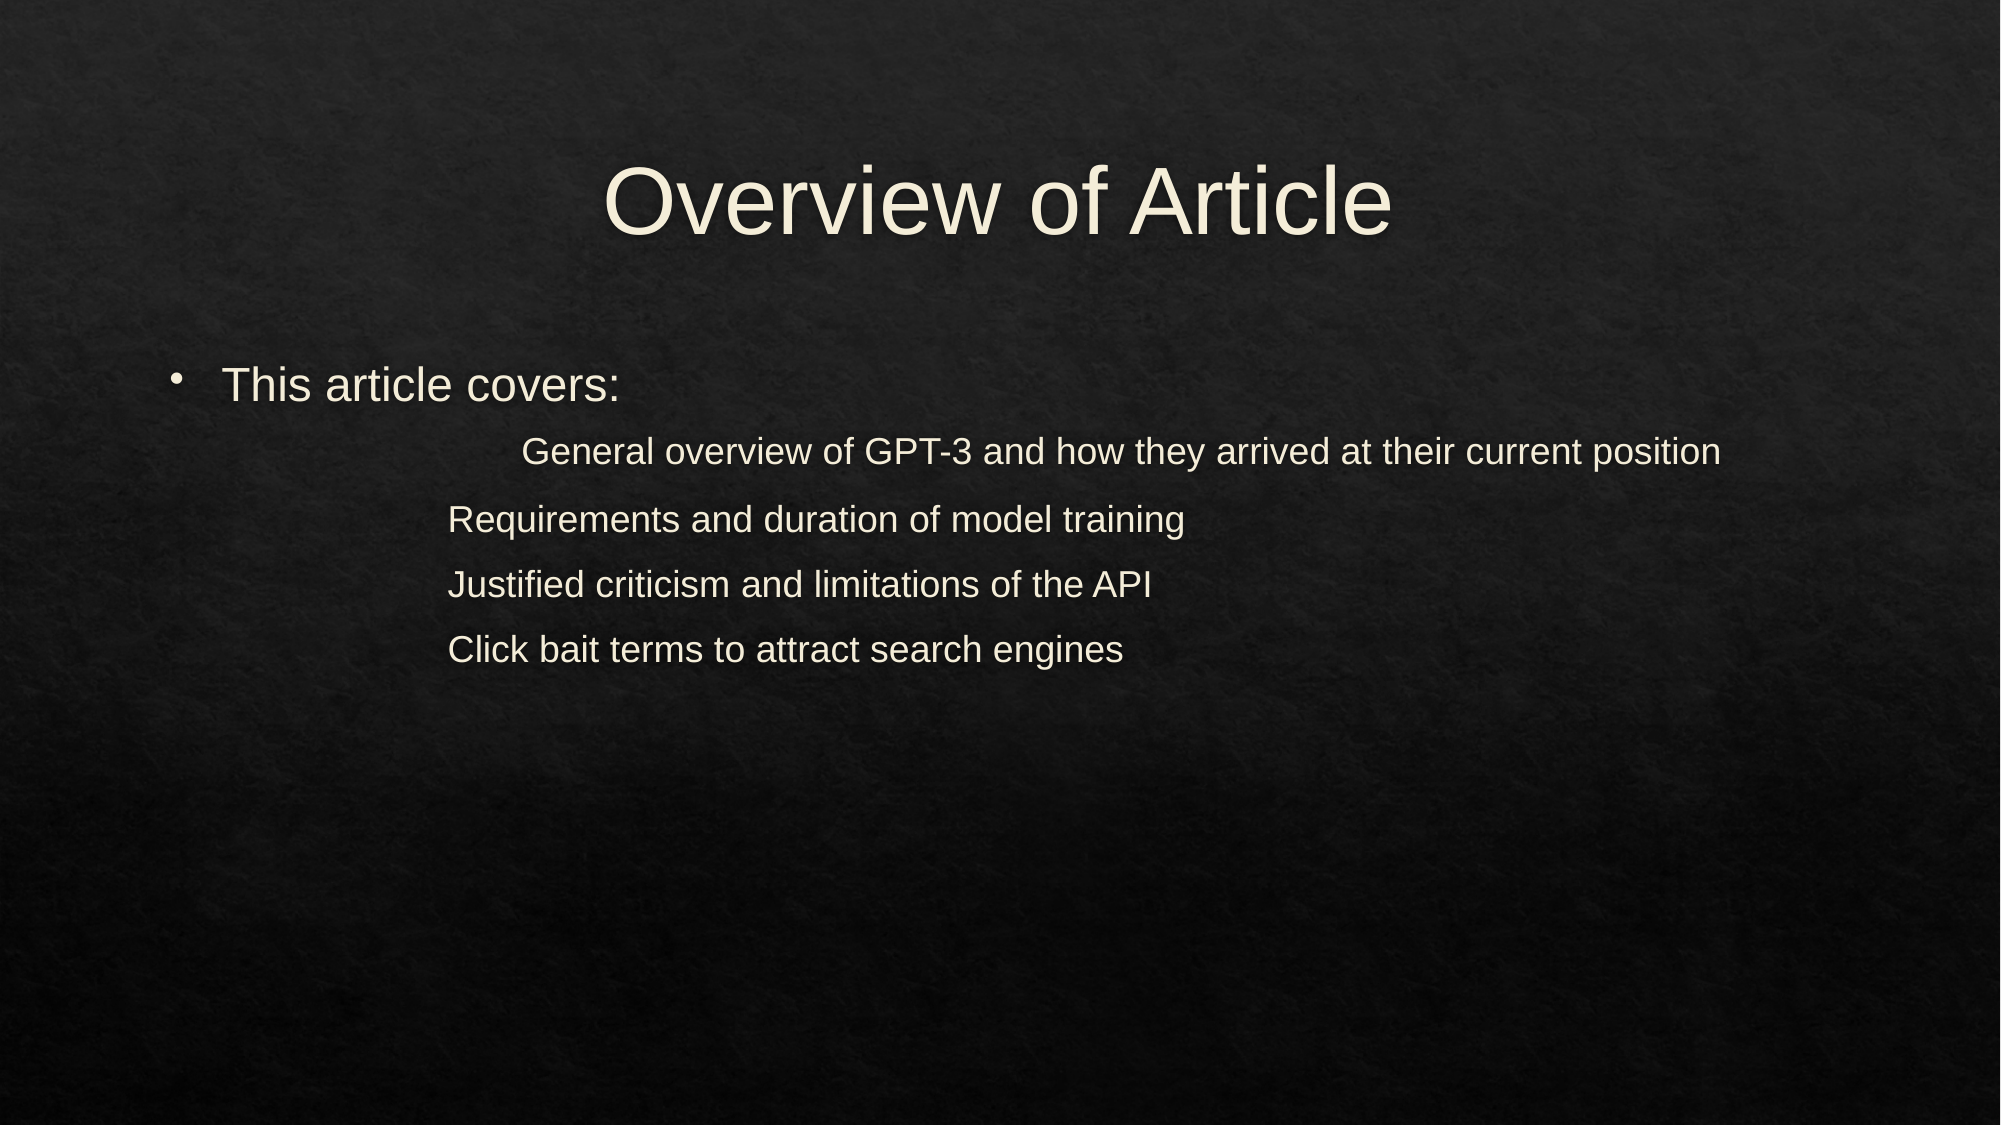

# Overview of Article
This article covers:
		General overview of GPT-3 and how they arrived at their current position
	Requirements and duration of model training
	Justified criticism and limitations of the API
	Click bait terms to attract search engines